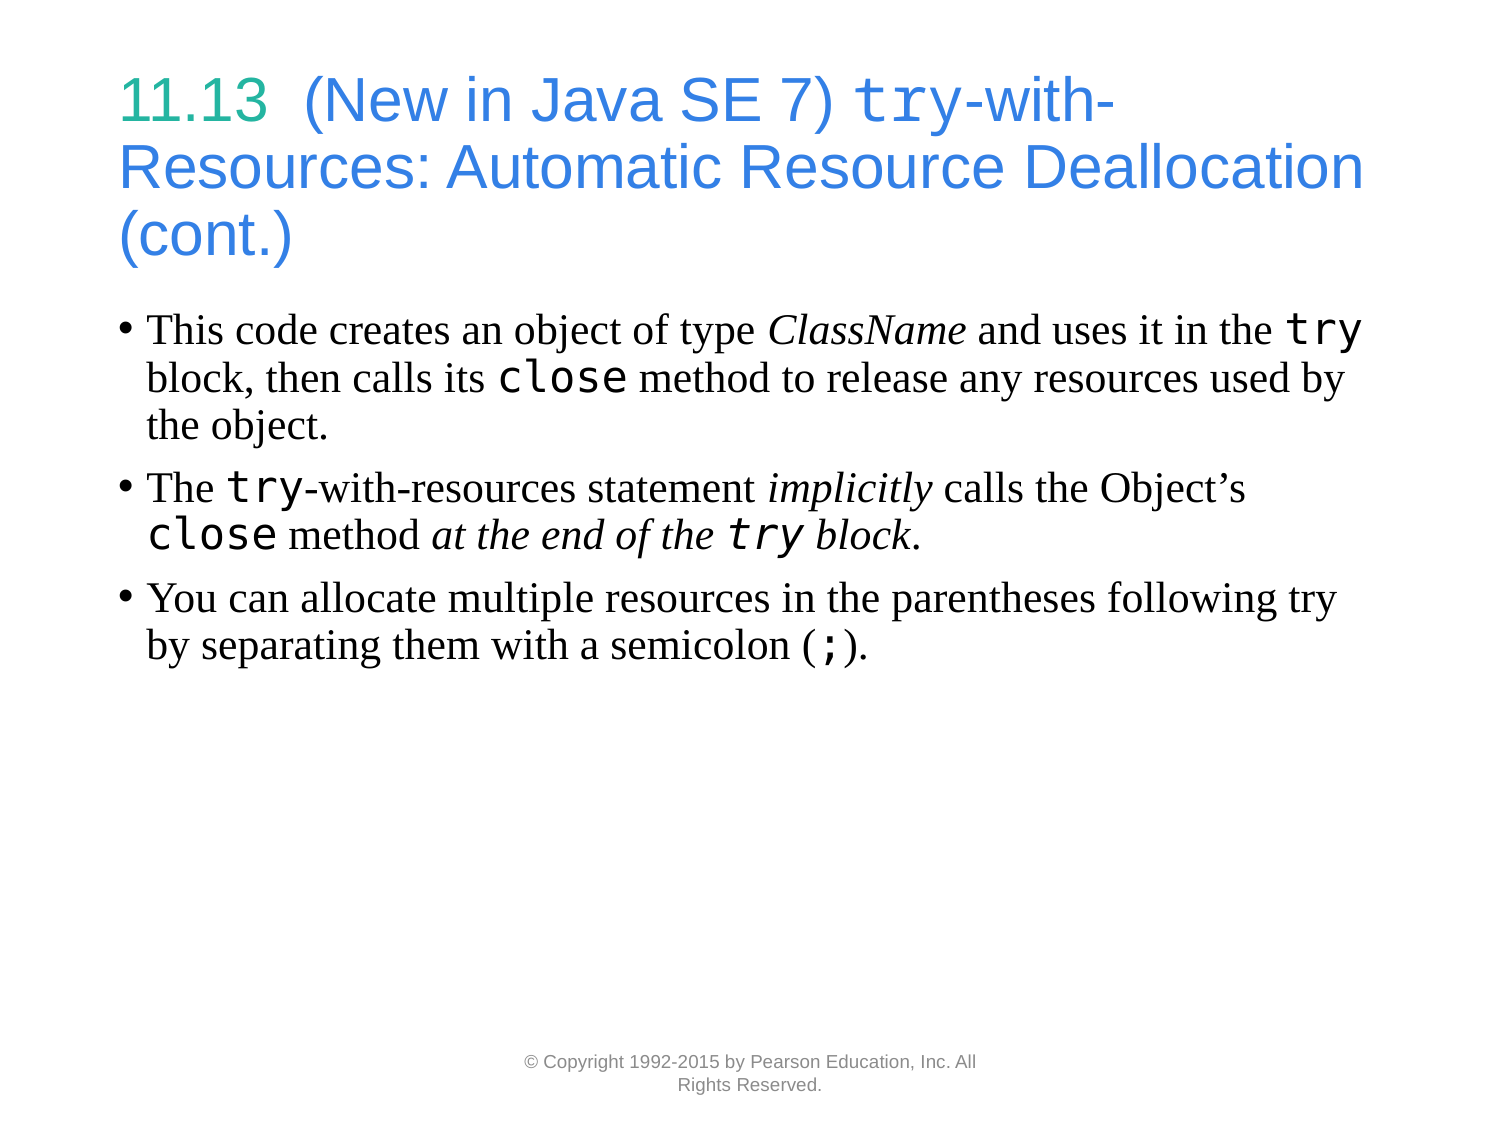

# 11.13  (New in Java SE 7) try-with-Resources: Automatic Resource Deallocation (cont.)
This code creates an object of type ClassName and uses it in the try block, then calls its close method to release any resources used by the object.
The try-with-resources statement implicitly calls the Object’s close method at the end of the try block.
You can allocate multiple resources in the parentheses following try by separating them with a semicolon (;).
© Copyright 1992-2015 by Pearson Education, Inc. All Rights Reserved.